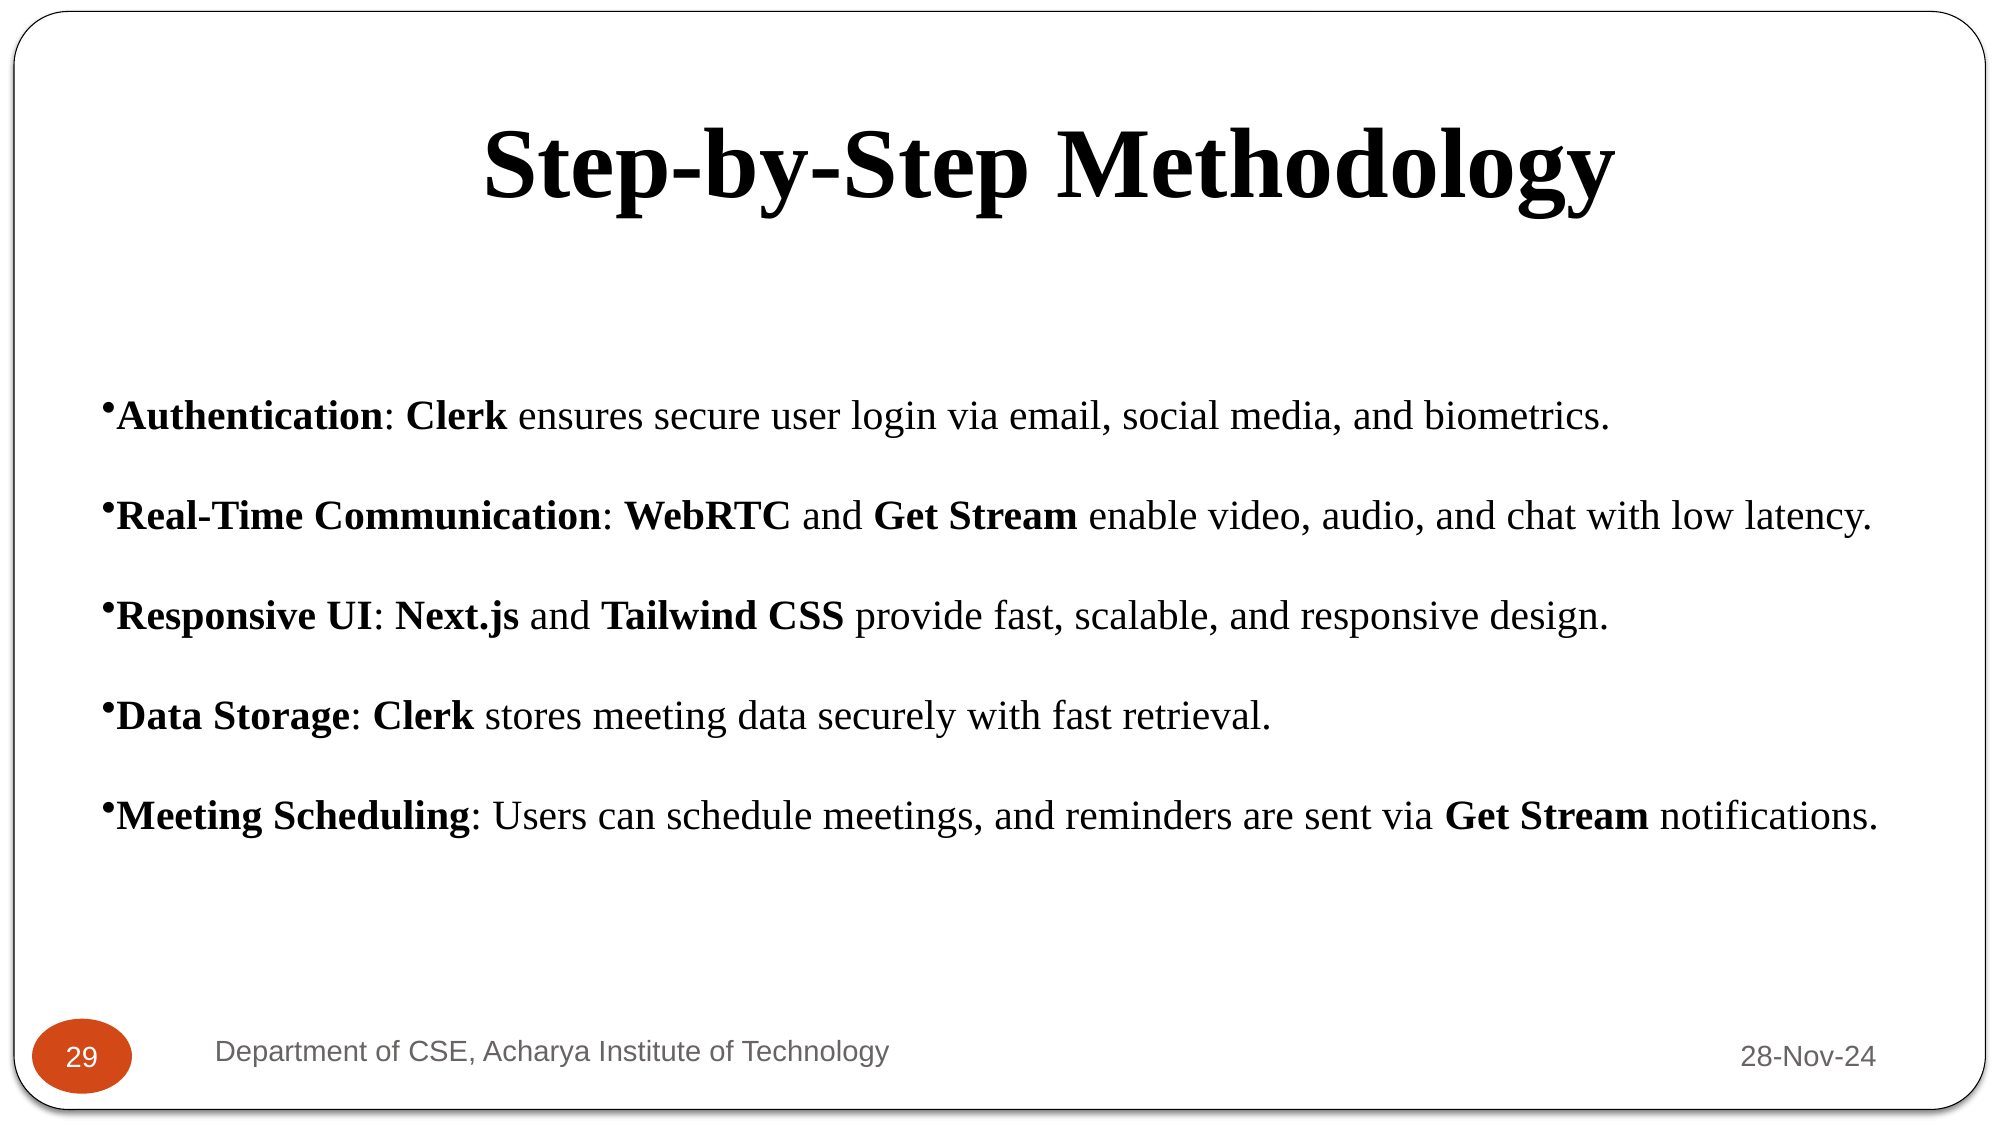

# Step-by-Step Methodology
Authentication: Clerk ensures secure user login via email, social media, and biometrics.

Real-Time Communication: WebRTC and Get Stream enable video, audio, and chat with low latency.

Responsive UI: Next.js and Tailwind CSS provide fast, scalable, and responsive design.

Data Storage: Clerk stores meeting data securely with fast retrieval.

Meeting Scheduling: Users can schedule meetings, and reminders are sent via Get Stream notifications.
Department of CSE, Acharya Institute of Technology
28-Nov-24
29